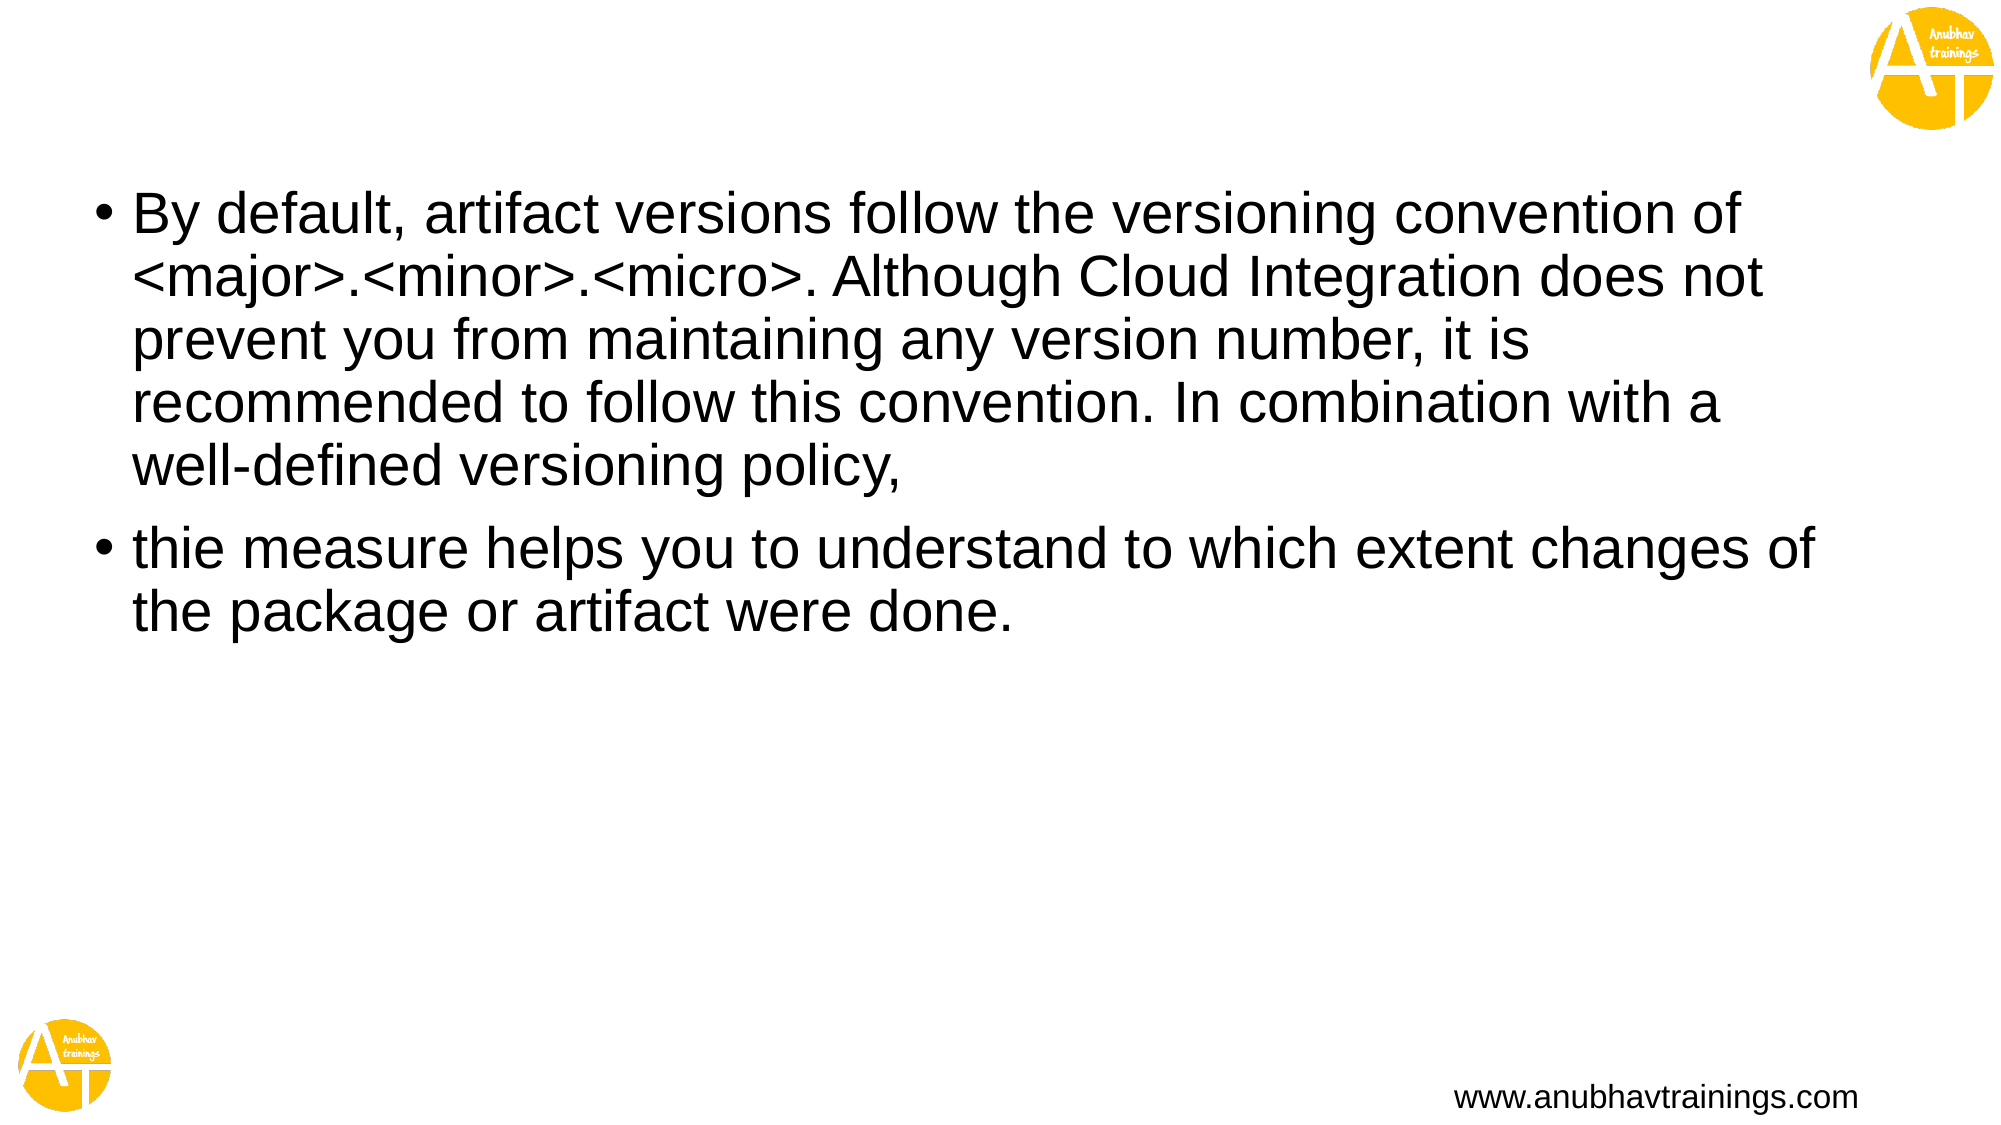

By default, artifact versions follow the versioning convention of <major>.<minor>.<micro>. Although Cloud Integration does not prevent you from maintaining any version number, it is recommended to follow this convention. In combination with a well-defined versioning policy,
thie measure helps you to understand to which extent changes of the package or artifact were done.
www.anubhavtrainings.com